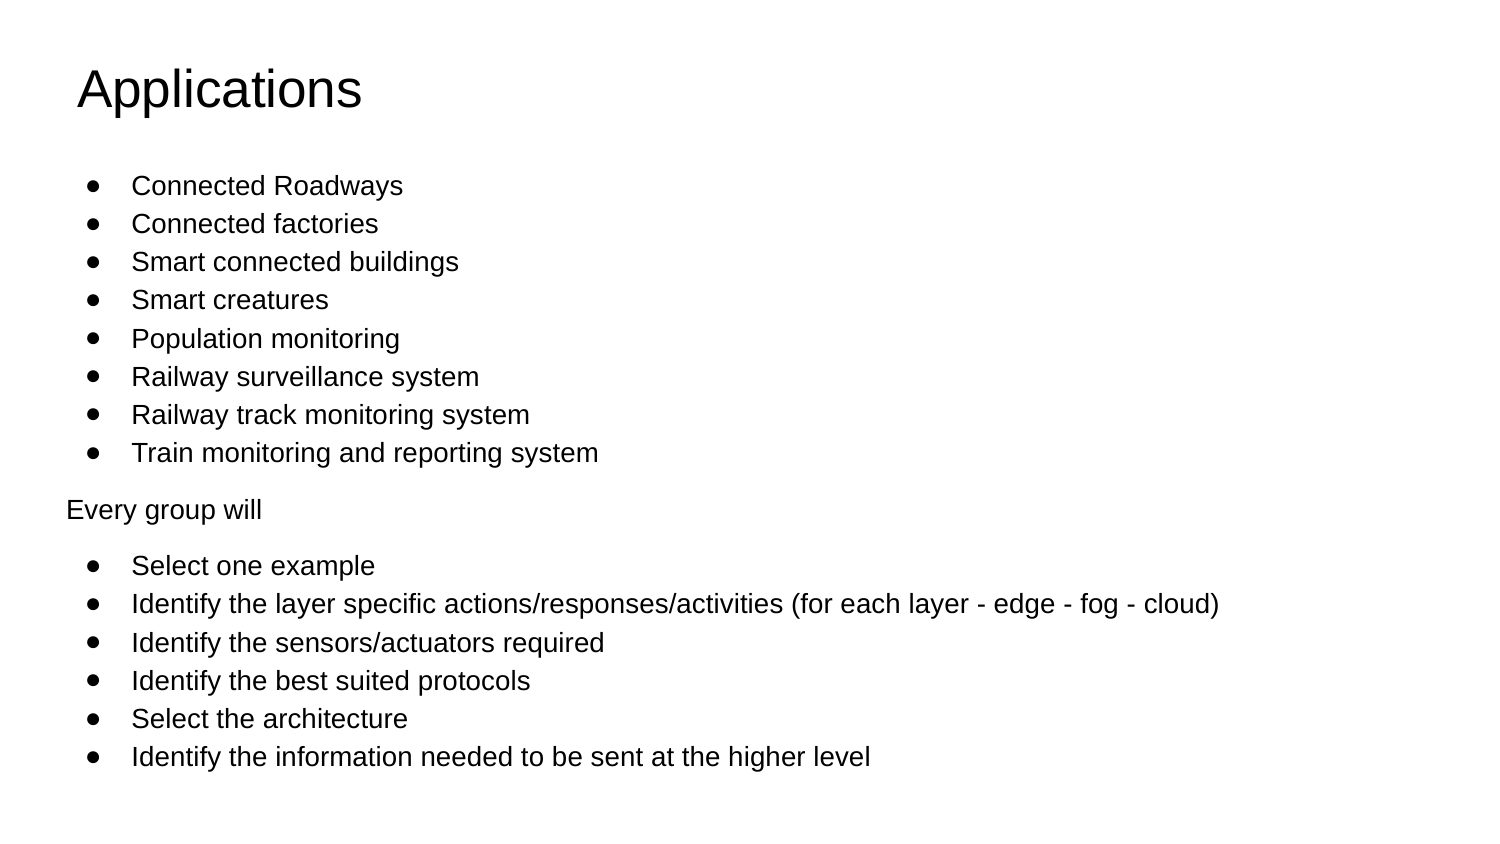

# Applications
Connected Roadways
Connected factories
Smart connected buildings
Smart creatures
Population monitoring
Railway surveillance system
Railway track monitoring system
Train monitoring and reporting system
Every group will
Select one example
Identify the layer specific actions/responses/activities (for each layer - edge - fog - cloud)
Identify the sensors/actuators required
Identify the best suited protocols
Select the architecture
Identify the information needed to be sent at the higher level